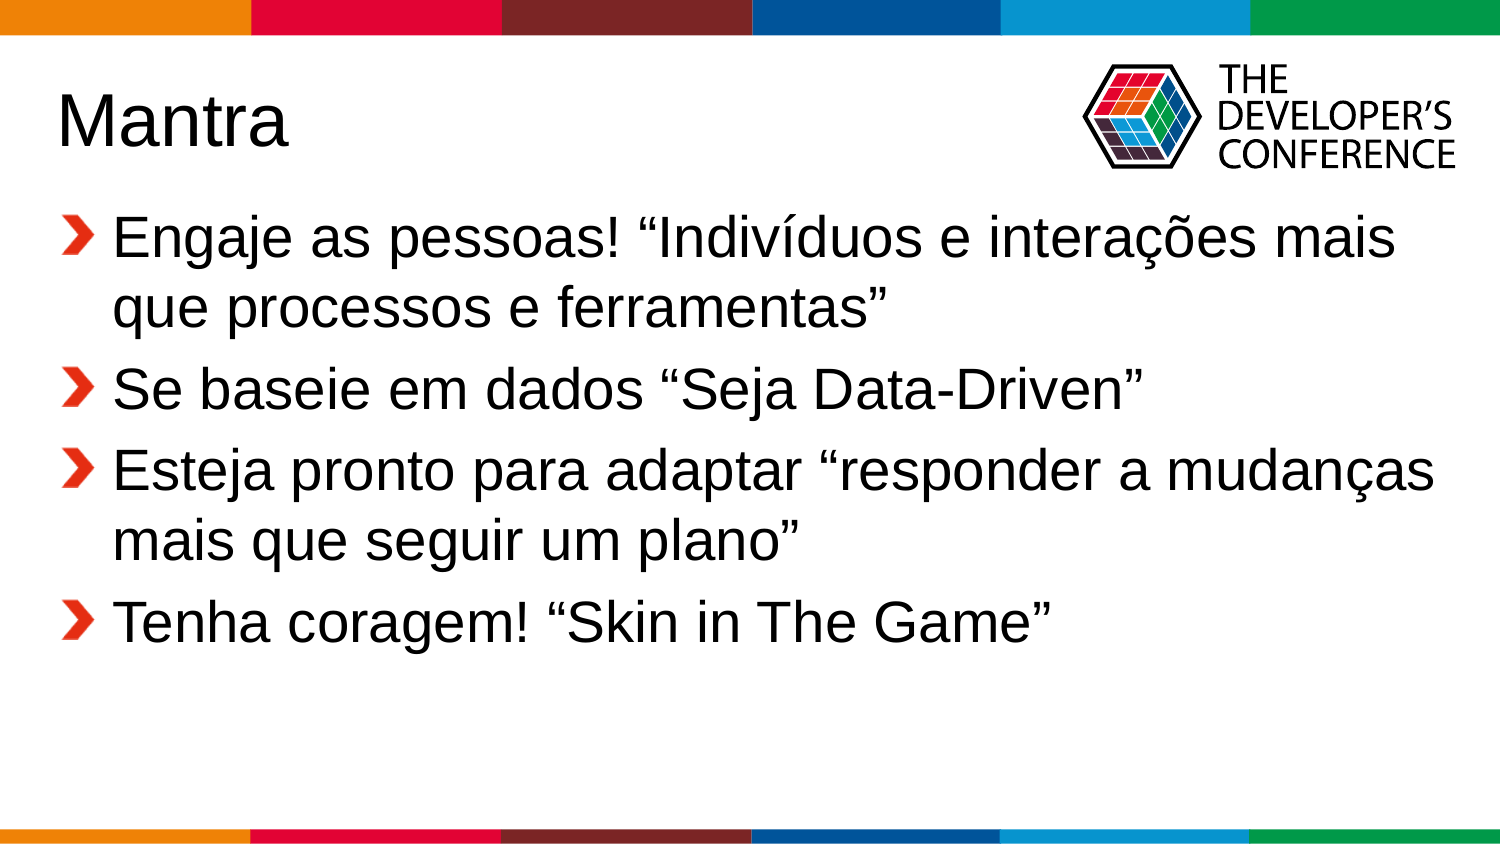

# Mantra
Engaje as pessoas! “Indivíduos e interações mais que processos e ferramentas”
Se baseie em dados “Seja Data-Driven”
Esteja pronto para adaptar “responder a mudanças mais que seguir um plano”
Tenha coragem! “Skin in The Game”